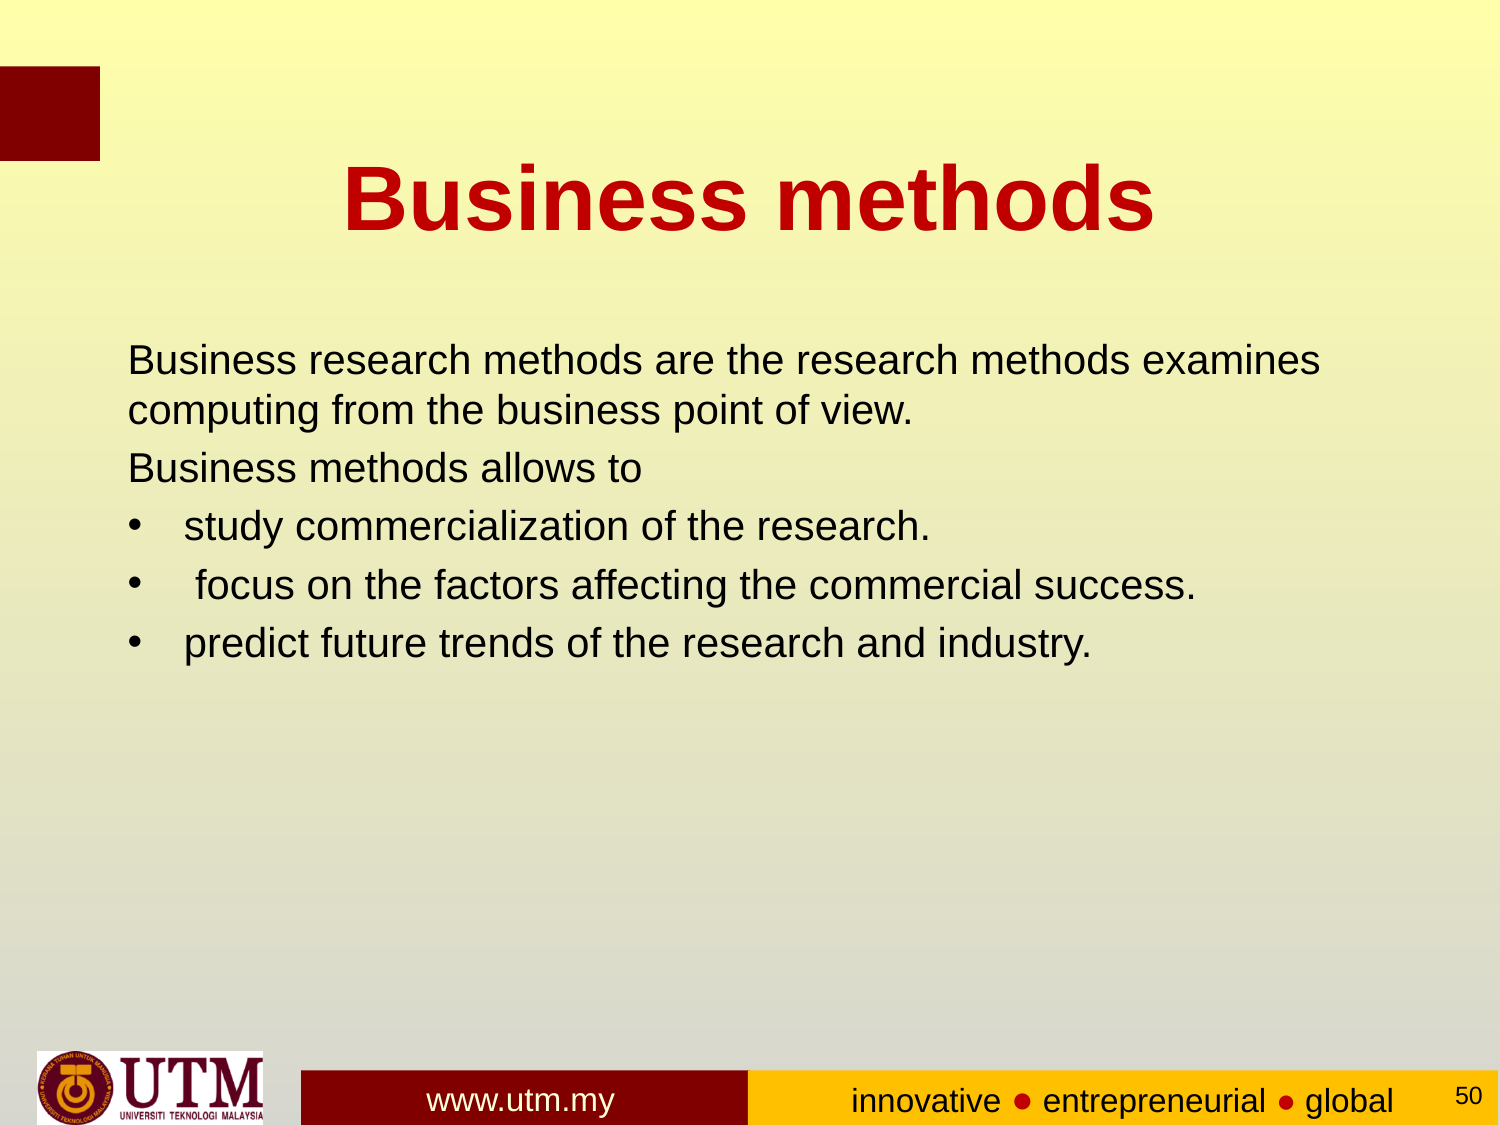

# Business methods
Business research methods are the research methods examines computing from the business point of view.
Business methods allows to
study commercialization of the research.
 focus on the factors affecting the commercial success.
predict future trends of the research and industry.